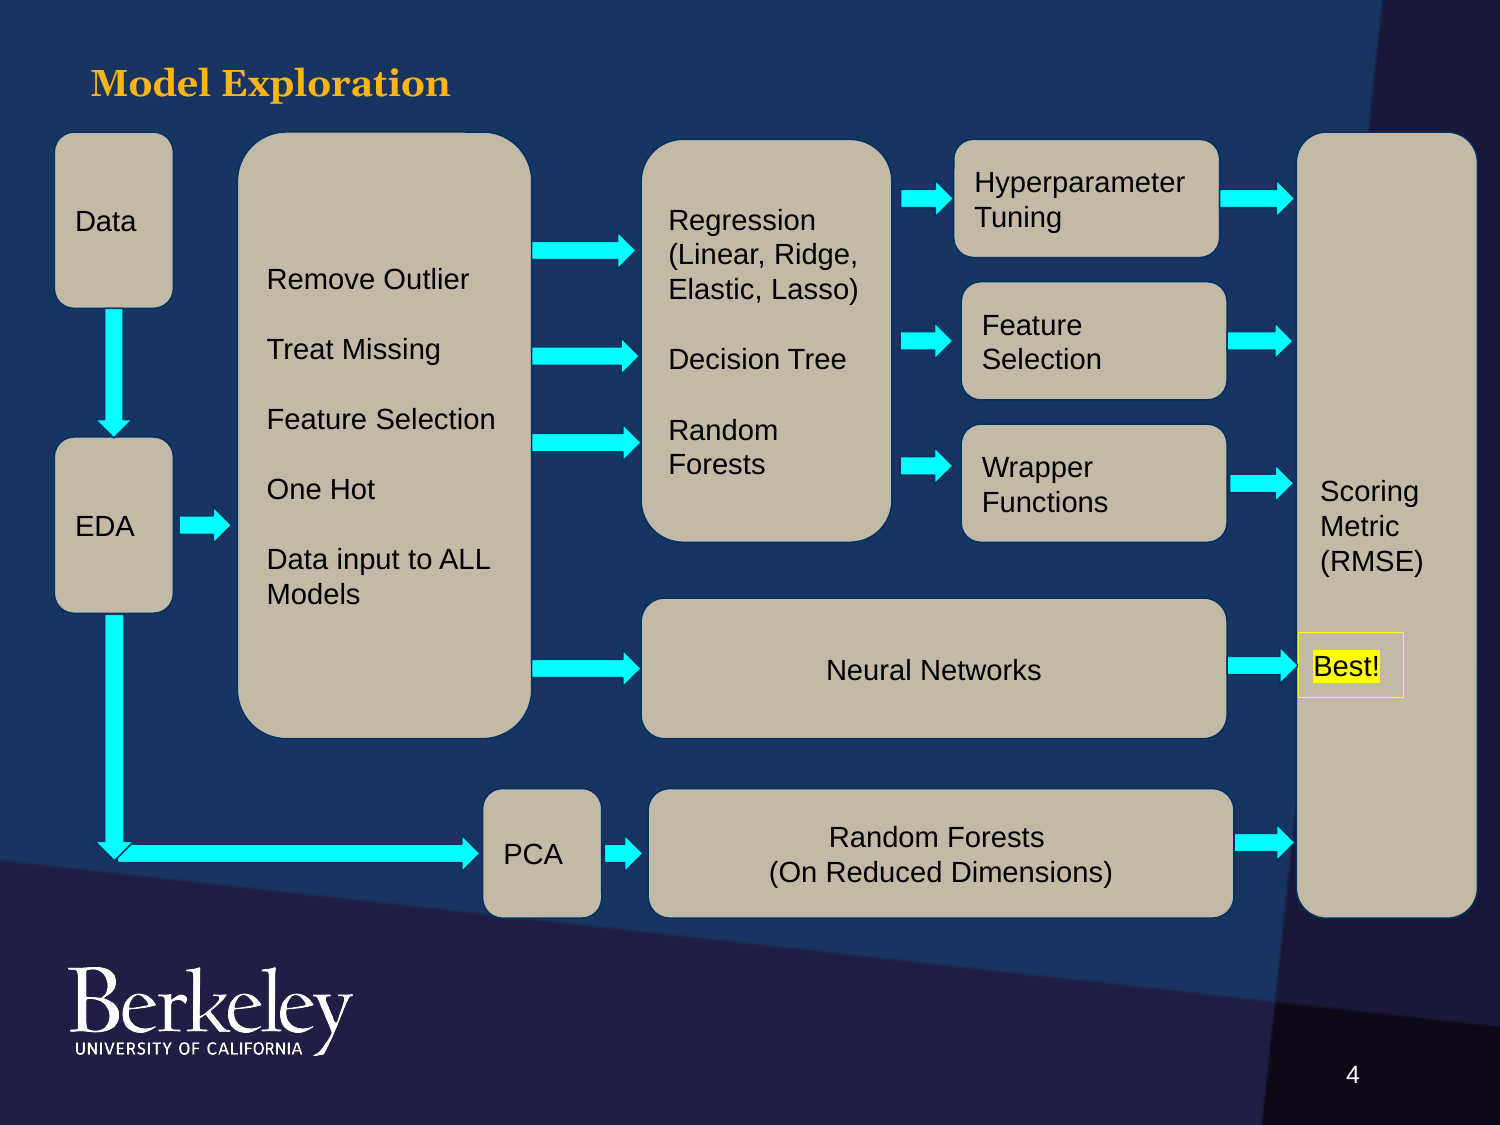

Model Exploration
Data
Remove Outlier

Treat Missing

Feature Selection

One Hot

Data input to ALL Models
Scoring Metric (RMSE)
Regression (Linear, Ridge, Elastic, Lasso)

Decision Tree

Random Forests
Hyperparameter
Tuning

Feature Selection

Wrapper Functions
EDA

Neural Networks

Best!

PCA
Random Forests
(On Reduced Dimensions)